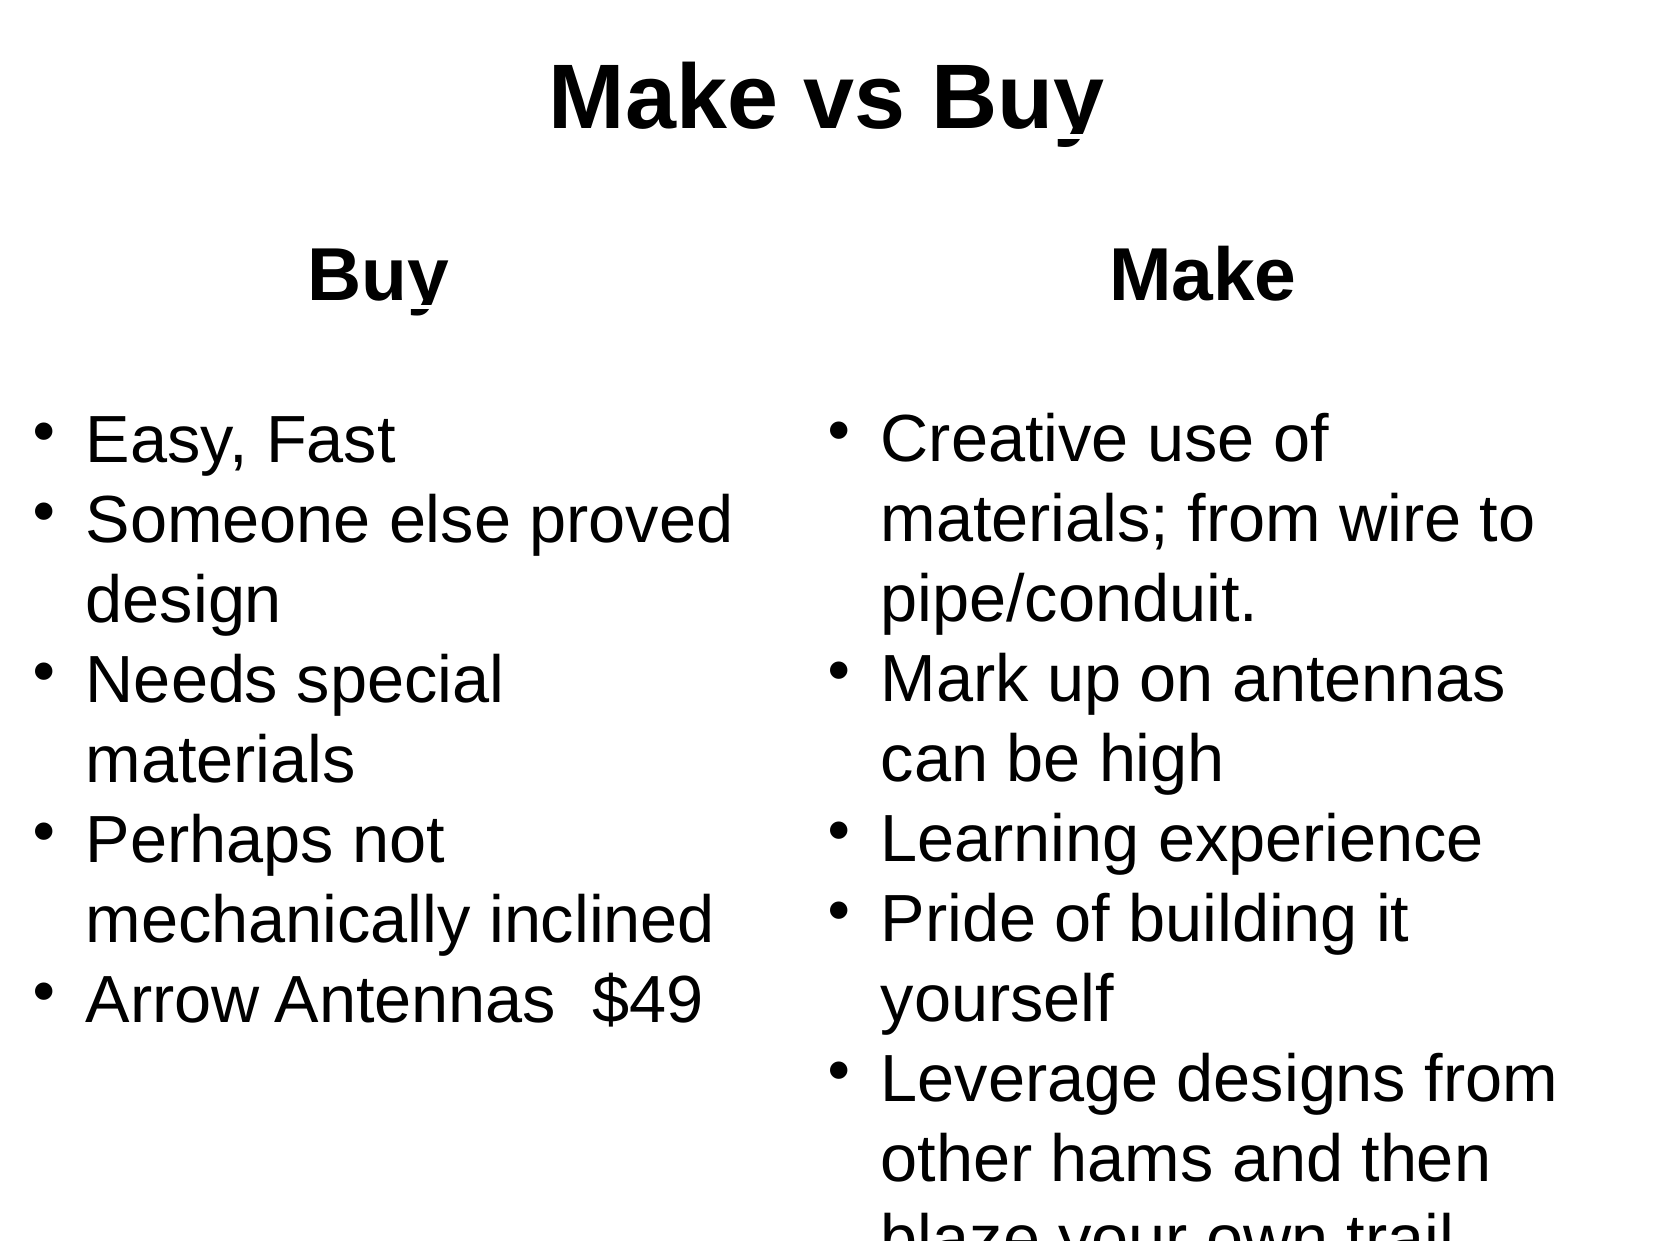

Make vs Buy
Make

Creative use of materials; from wire to pipe/conduit.
Mark up on antennas can be high
Learning experience
Pride of building it yourself
Leverage designs from other hams and then blaze your own trail
Experimentation is fun and enlightening
Its not that difficult !
Buy

Easy, Fast
Someone else proved design
Needs special materials
Perhaps not mechanically inclined
Arrow Antennas  $49